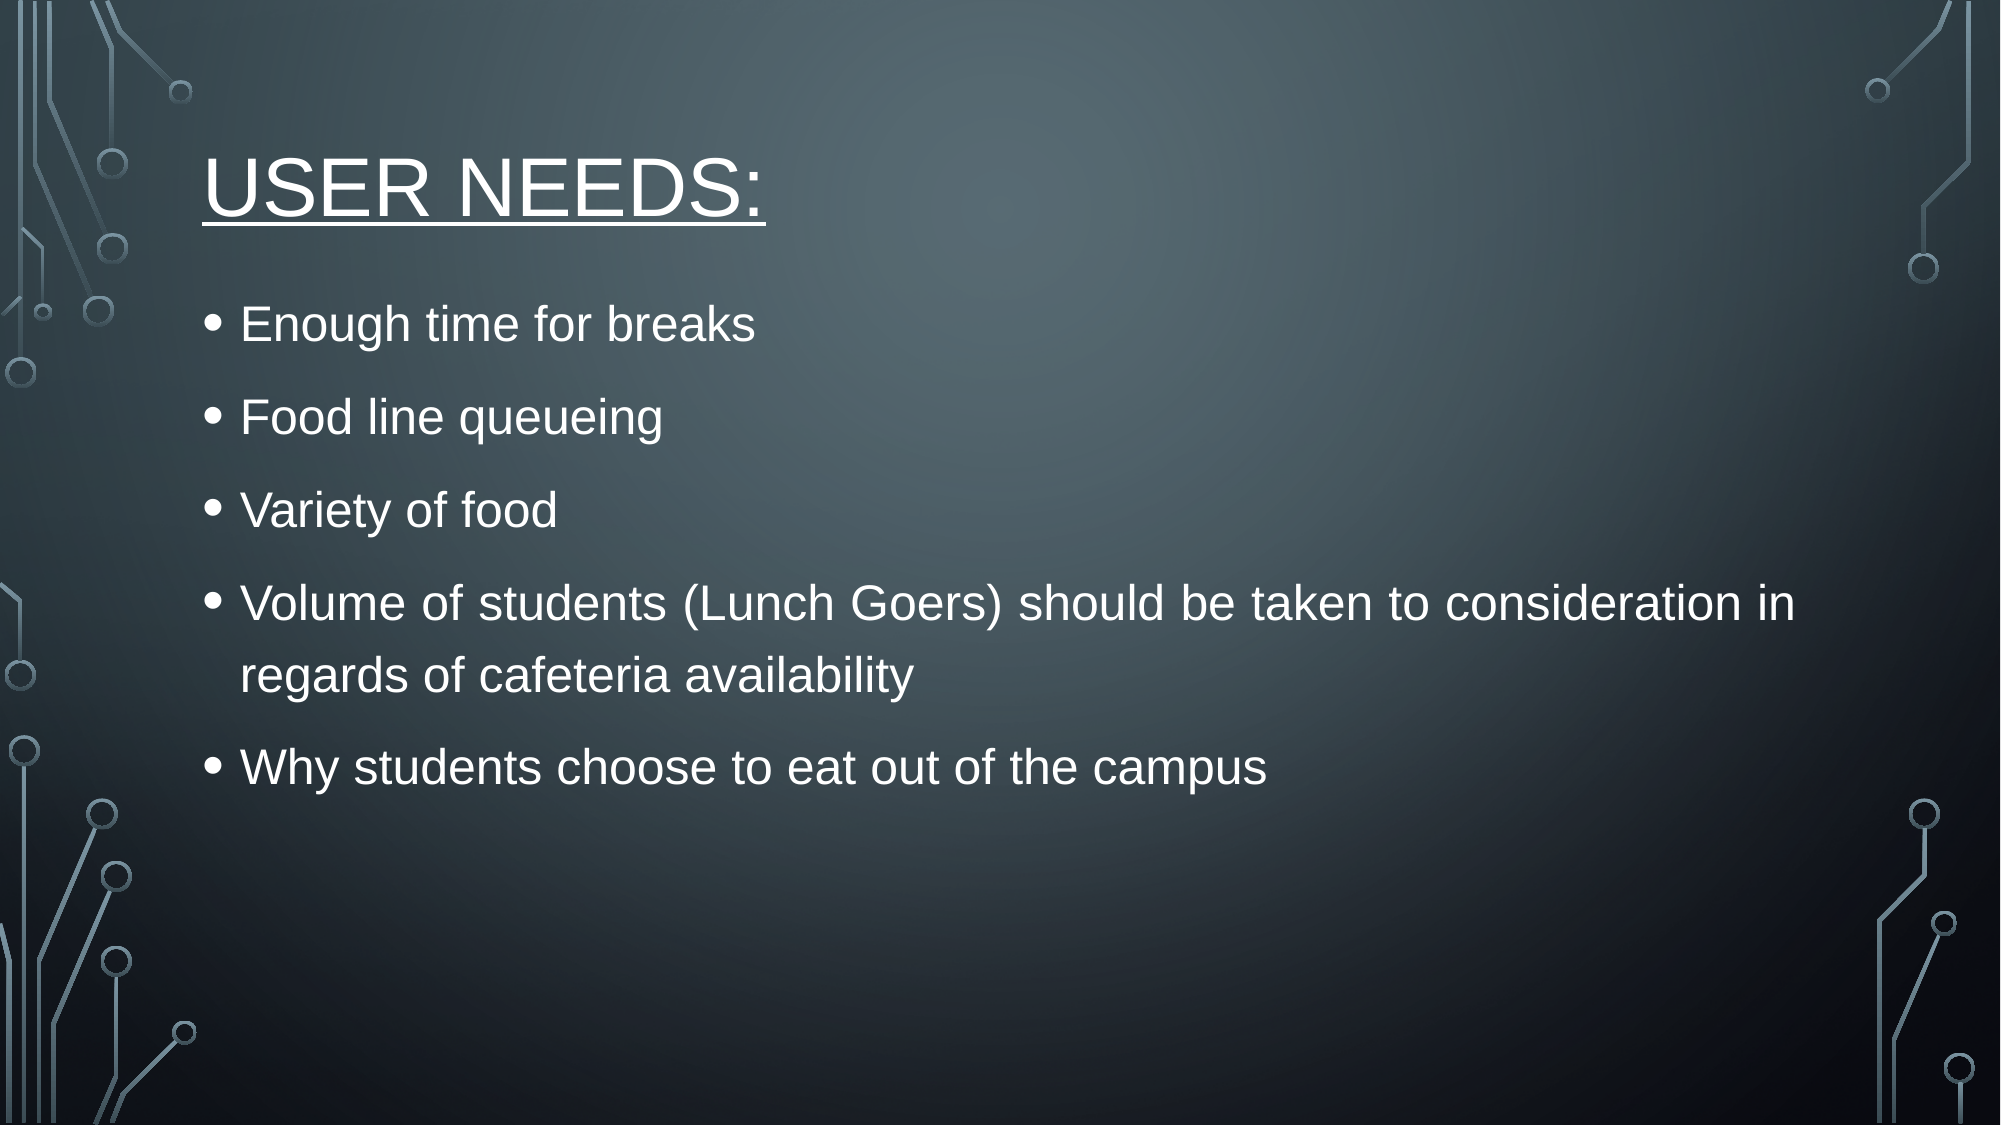

# User needs:
Enough time for breaks
Food line queueing
Variety of food
Volume of students (Lunch Goers) should be taken to consideration in regards of cafeteria availability
Why students choose to eat out of the campus